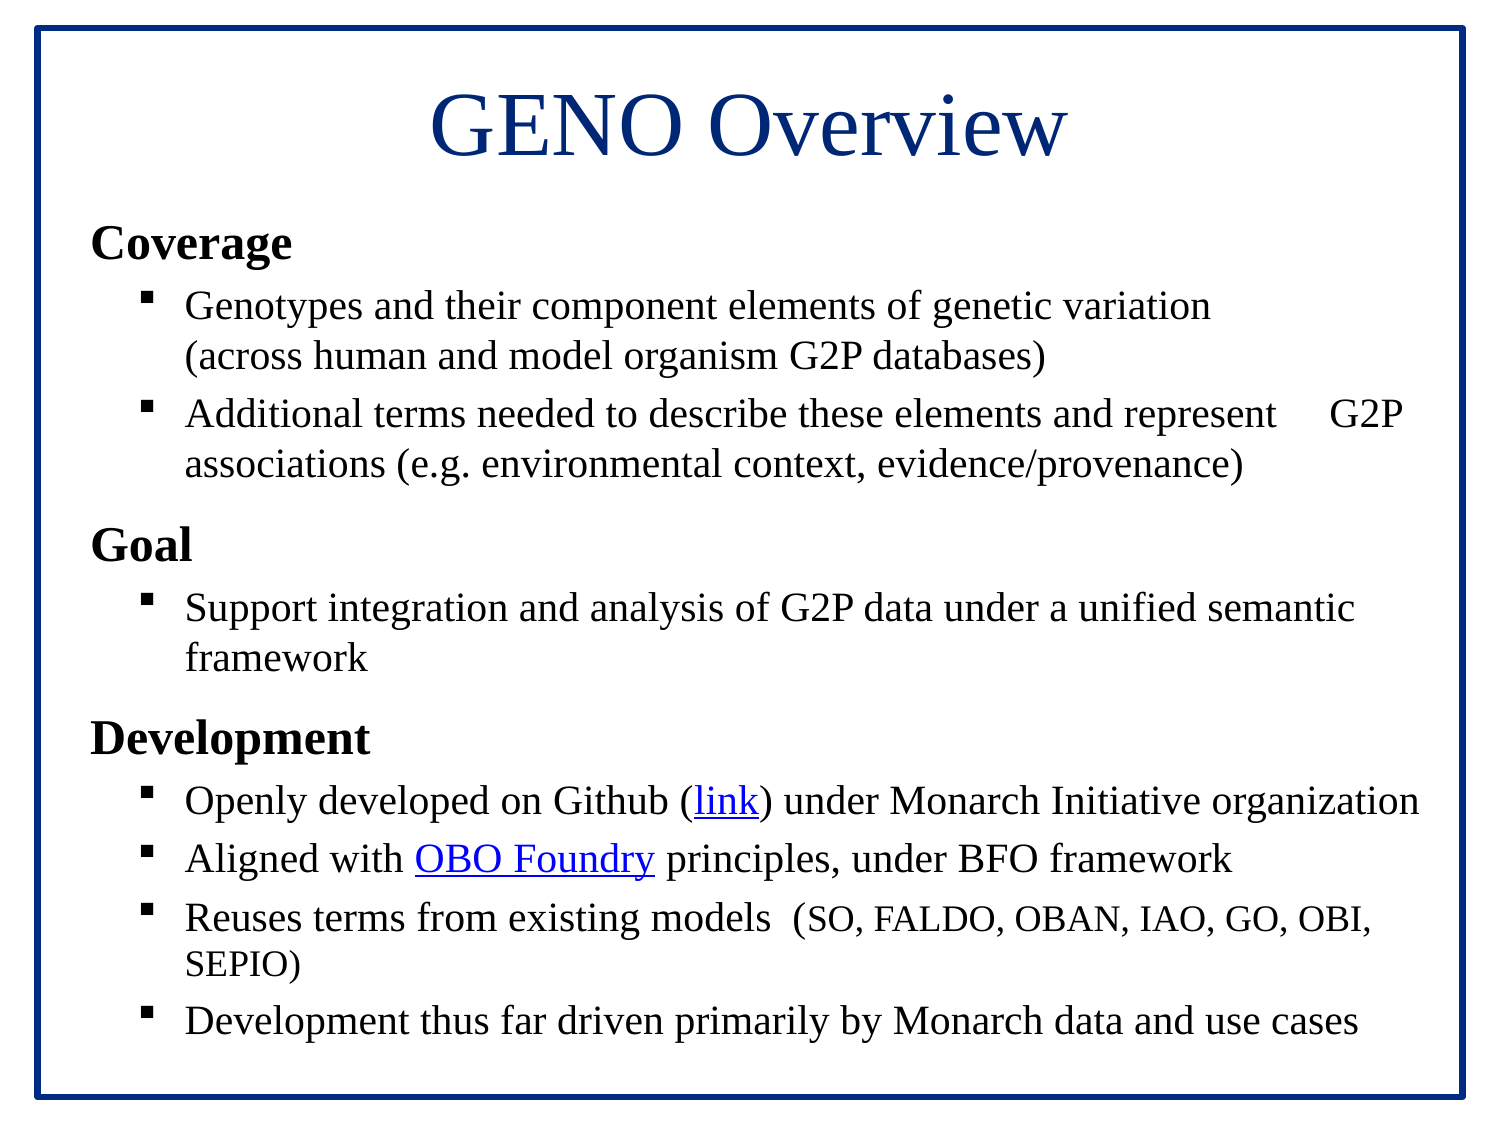

# GENO Overview

Coverage
Genotypes and their component elements of genetic variation           (across human and model organism G2P databases)
Additional terms needed to describe these elements and represent     G2P associations (e.g. environmental context, evidence/provenance)
Goal
Support integration and analysis of G2P data under a unified semantic framework
Development
Openly developed on Github (link) under Monarch Initiative organization
Aligned with OBO Foundry principles, under BFO framework
Reuses terms from existing models  (SO, FALDO, OBAN, IAO, GO, OBI, SEPIO)
Development thus far driven primarily by Monarch data and use cases